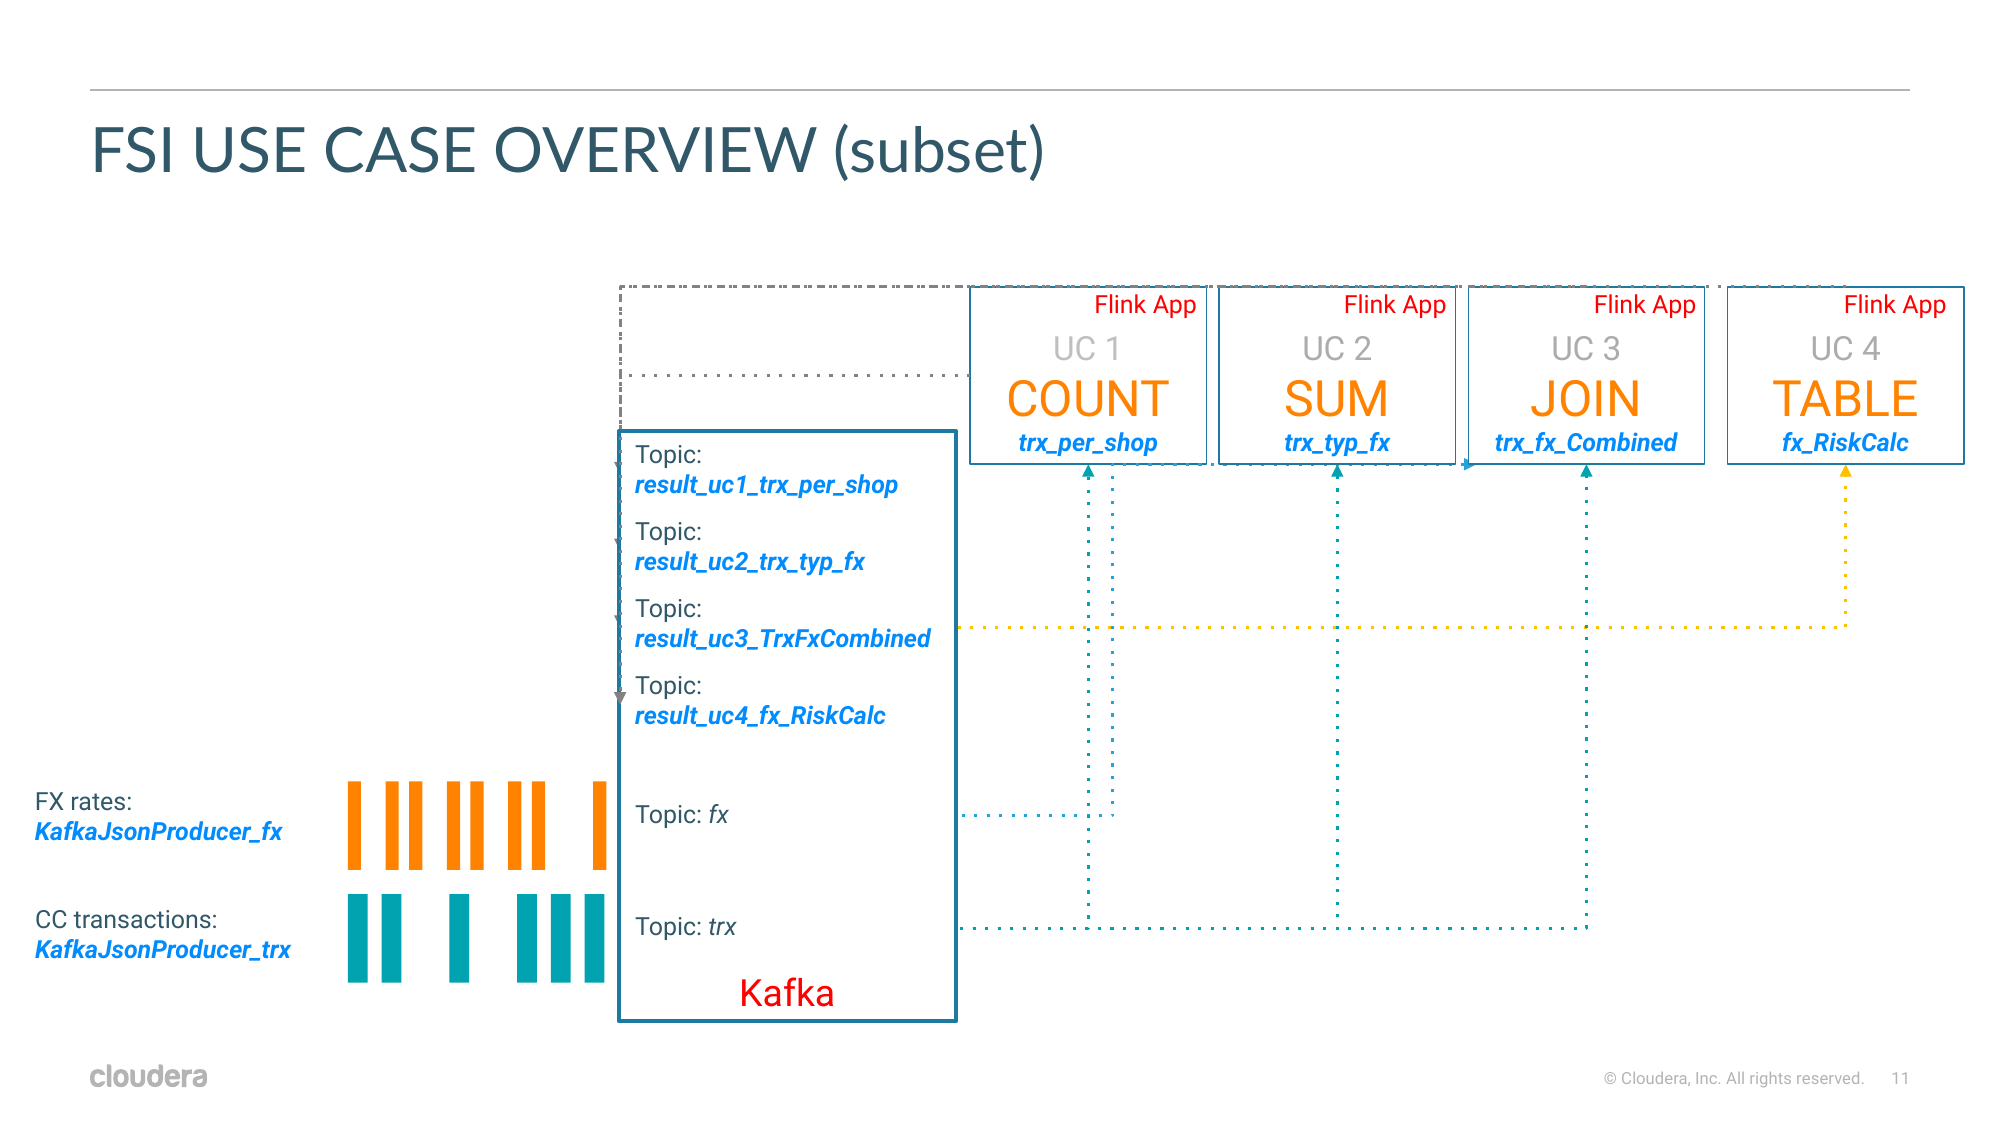

# FSI USE CASE OVERVIEW (subset)
Flink App
Flink App
Flink App
Flink App
UC 3
JOIN
trx_fx_Combined
UC 4
TABLE
fx_RiskCalc
UC 1
COUNT
trx_per_shop
UC 2
SUM
trx_typ_fx
Topic:
result_uc1_trx_per_shop
Kafka
Topic:
result_uc2_trx_typ_fx
Topic:
result_uc3_TrxFxCombined
Topic:
result_uc4_fx_RiskCalc
FX rates:
KafkaJsonProducer_fx

Topic: fx

CC transactions:
KafkaJsonProducer_trx
Topic: trx